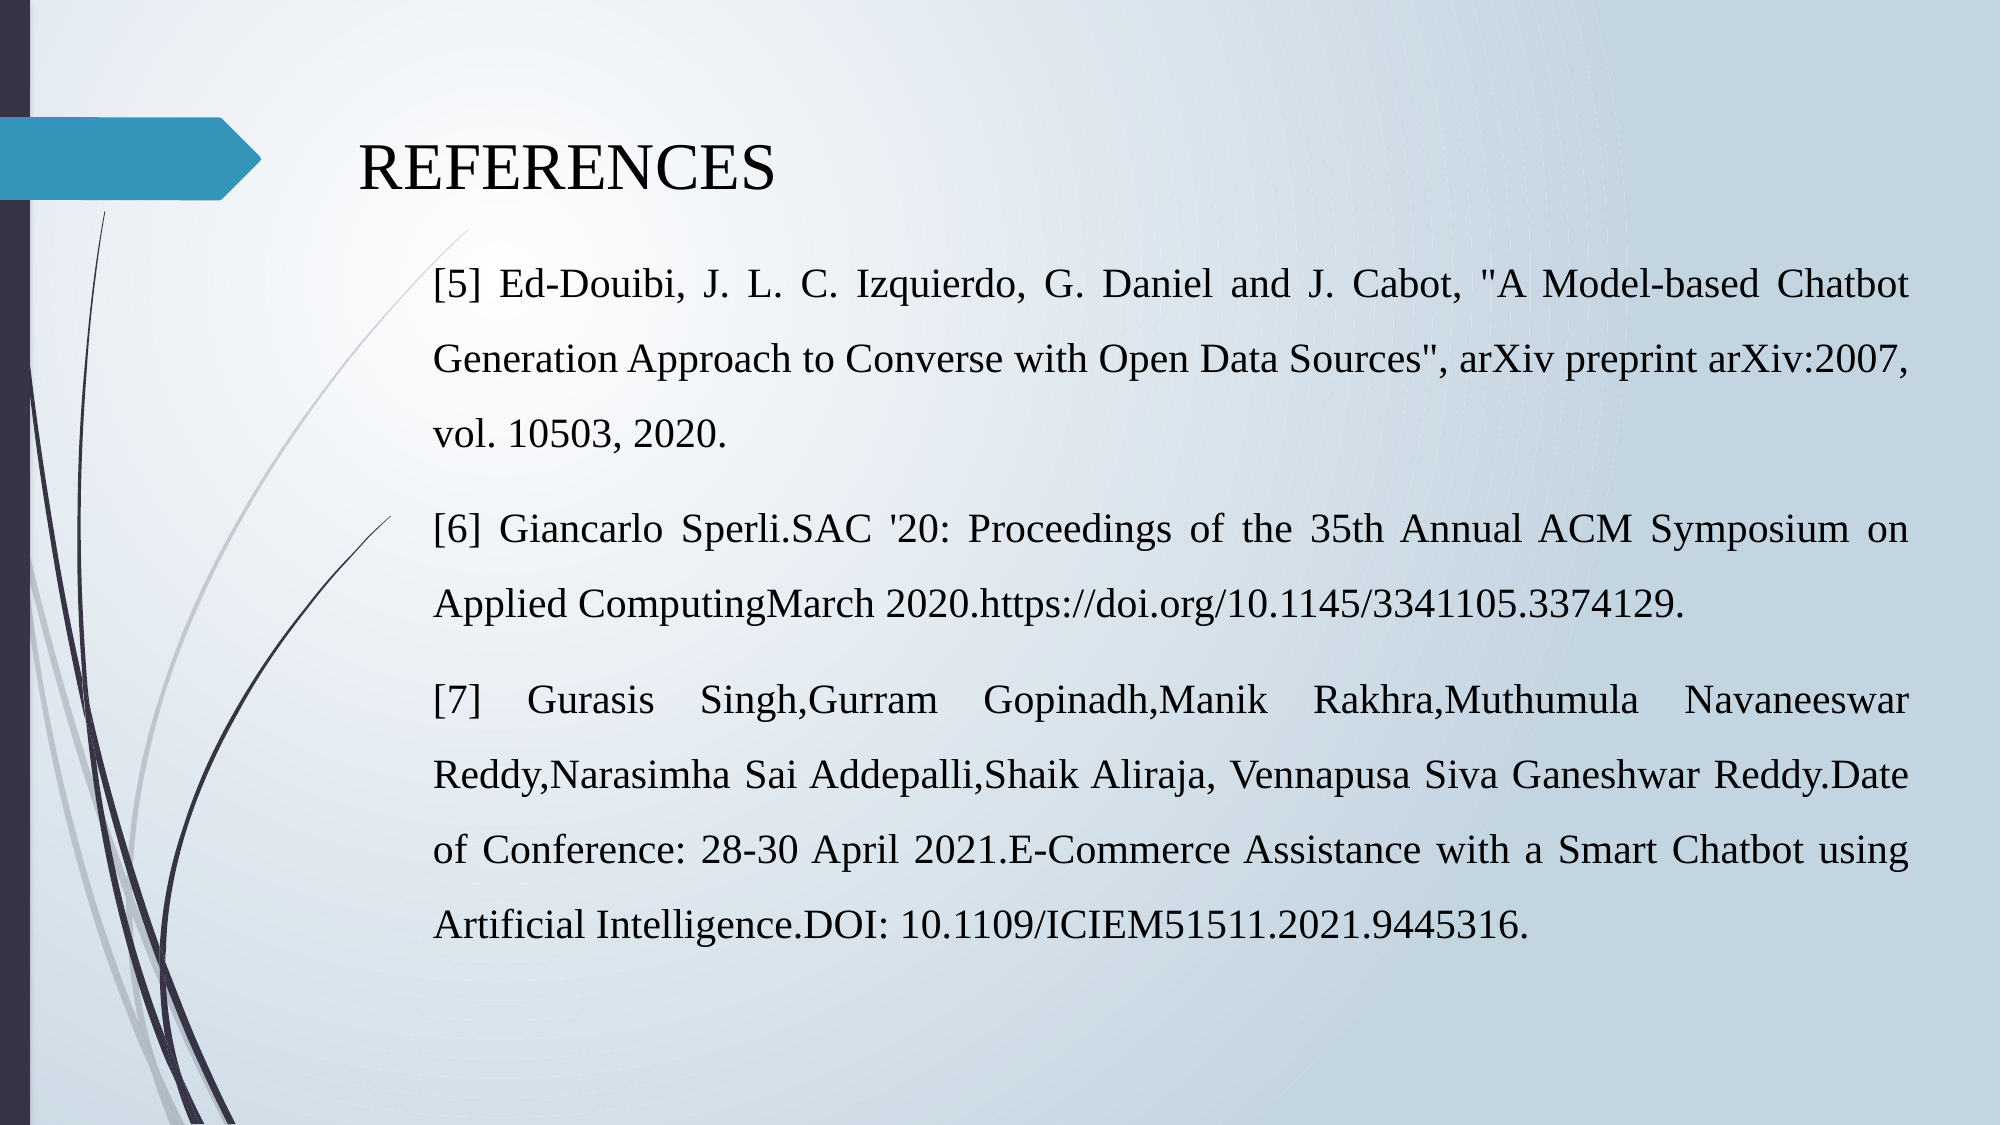

# REFERENCES
[5] Ed-Douibi, J. L. C. Izquierdo, G. Daniel and J. Cabot, "A Model-based Chatbot Generation Approach to Converse with Open Data Sources", arXiv preprint arXiv:2007, vol. 10503, 2020.
[6] Giancarlo Sperli.SAC '20: Proceedings of the 35th Annual ACM Symposium on Applied ComputingMarch 2020.https://doi.org/10.1145/3341105.3374129.
[7] Gurasis Singh,Gurram Gopinadh,Manik Rakhra,Muthumula Navaneeswar Reddy,Narasimha Sai Addepalli,Shaik Aliraja, Vennapusa Siva Ganeshwar Reddy.Date of Conference: 28-30 April 2021.E-Commerce Assistance with a Smart Chatbot using Artificial Intelligence.DOI: 10.1109/ICIEM51511.2021.9445316.